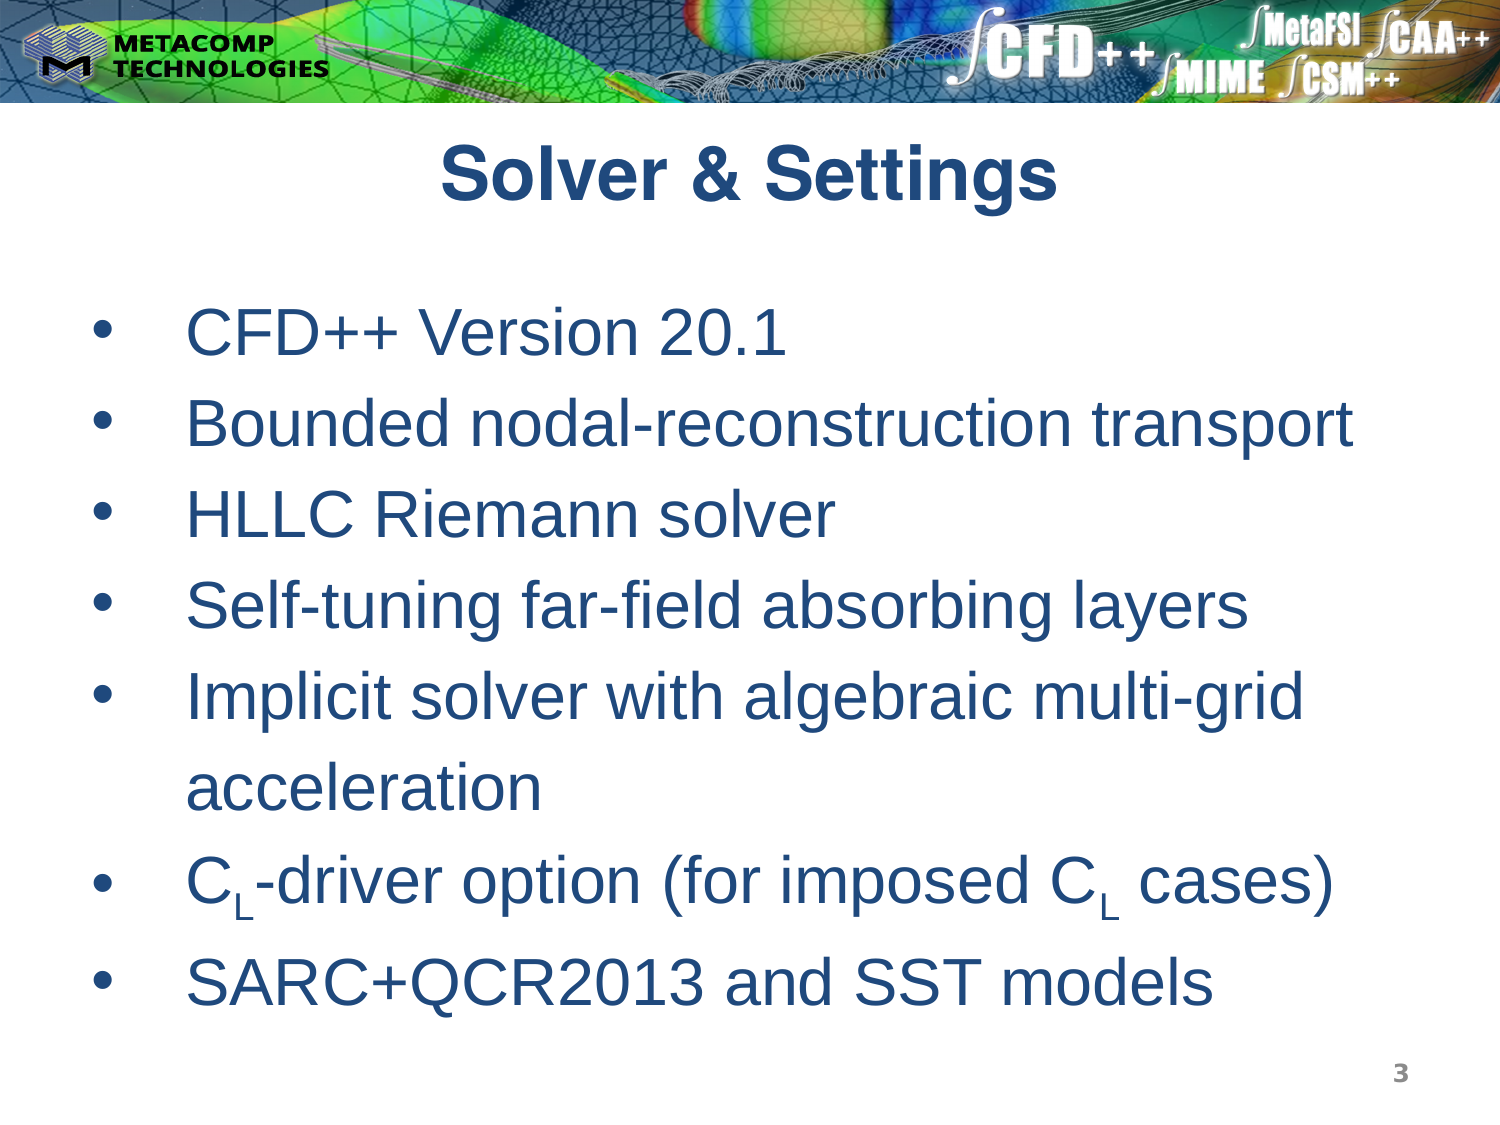

Solver & Settings
CFD++ Version 20.1
Bounded nodal-reconstruction transport
HLLC Riemann solver
Self-tuning far-field absorbing layers
Implicit solver with algebraic multi-grid acceleration
CL-driver option (for imposed CL cases)
SARC+QCR2013 and SST models
3